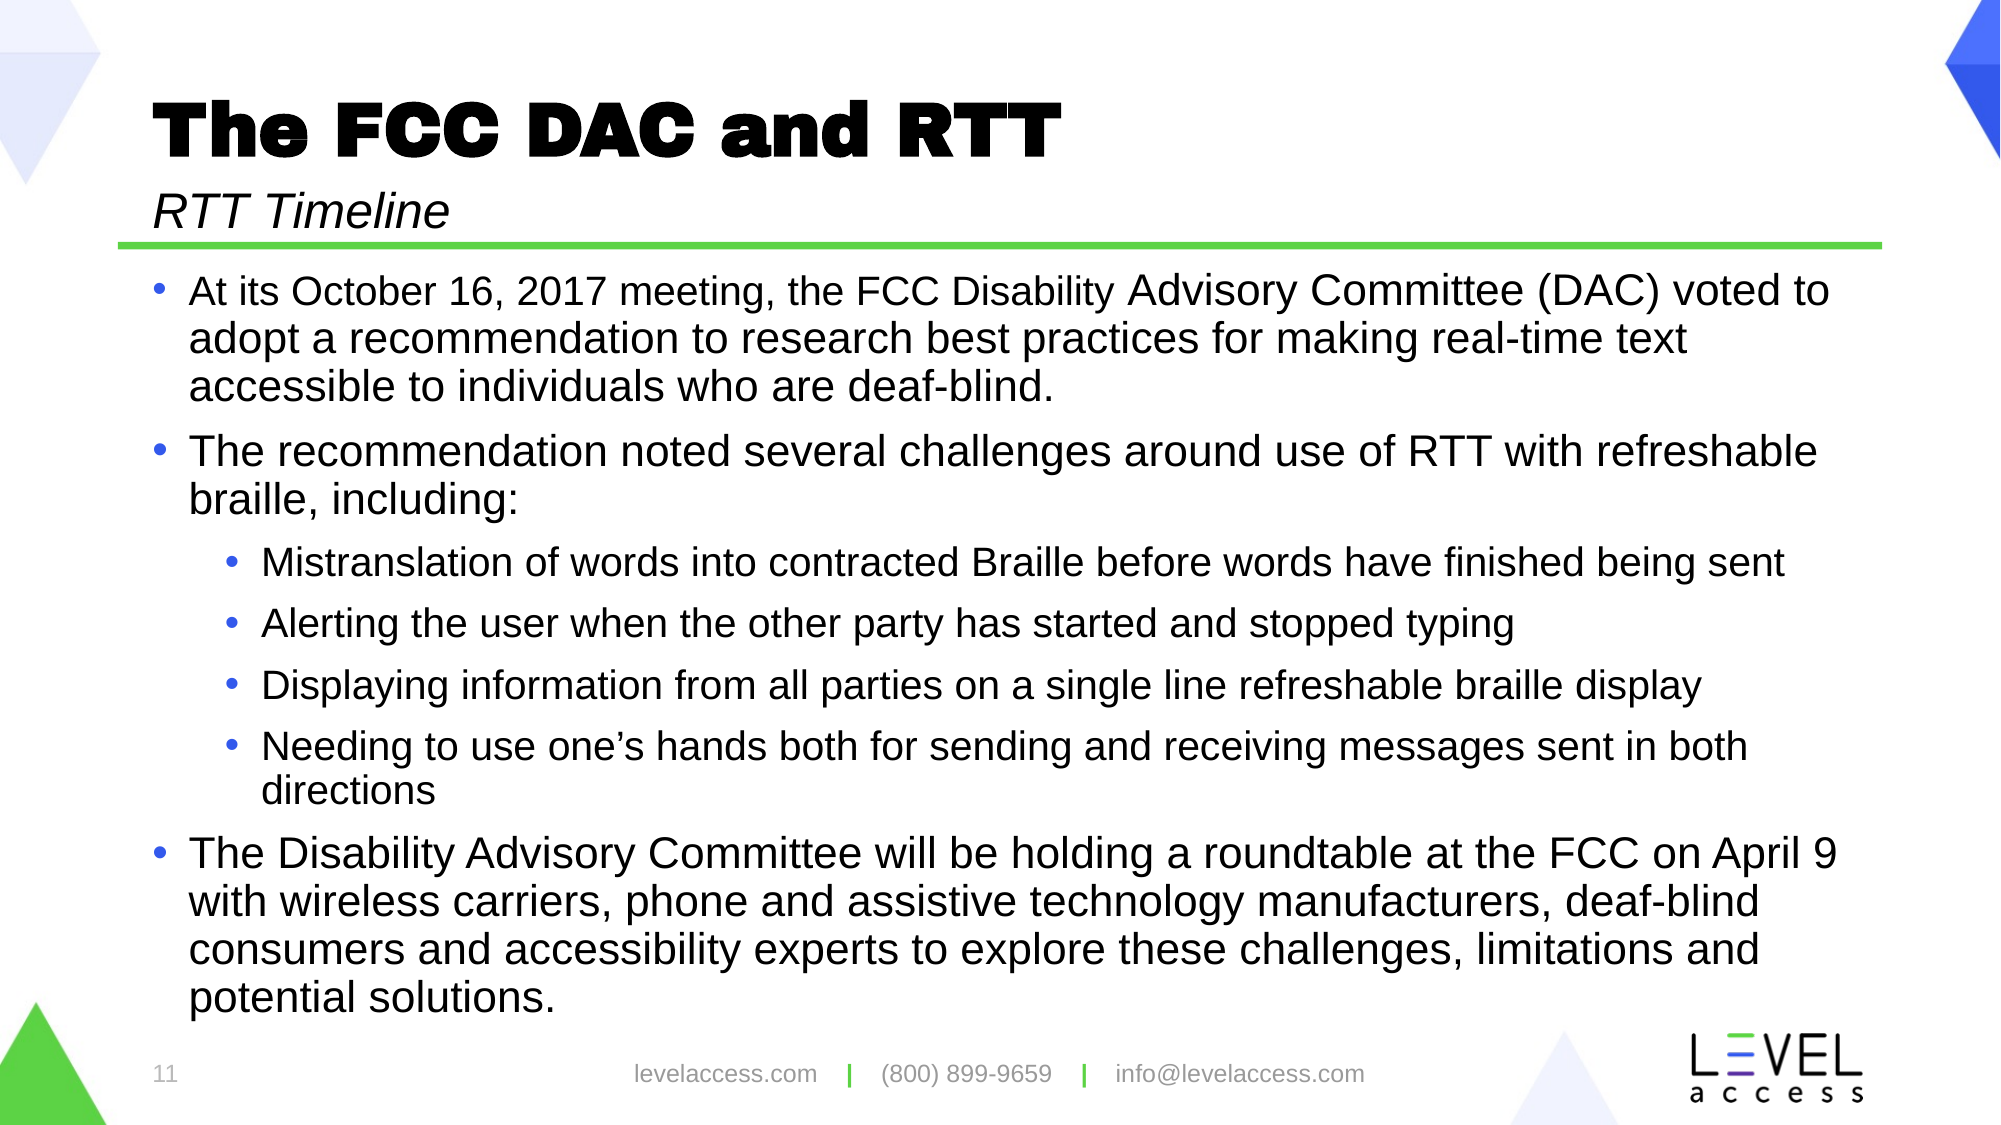

# The FCC DAC and RTT
RTT Timeline
At its October 16, 2017 meeting, the FCC Disability Advisory Committee (DAC) voted to adopt a recommendation to research best practices for making real-time text accessible to individuals who are deaf-blind.
The recommendation noted several challenges around use of RTT with refreshable braille, including:
Mistranslation of words into contracted Braille before words have finished being sent
Alerting the user when the other party has started and stopped typing
Displaying information from all parties on a single line refreshable braille display
Needing to use one’s hands both for sending and receiving messages sent in both directions
The Disability Advisory Committee will be holding a roundtable at the FCC on April 9 with wireless carriers, phone and assistive technology manufacturers, deaf-blind consumers and accessibility experts to explore these challenges, limitations and potential solutions.

11
levelaccess.com    |    (800) 899-9659    |    info@levelaccess.com